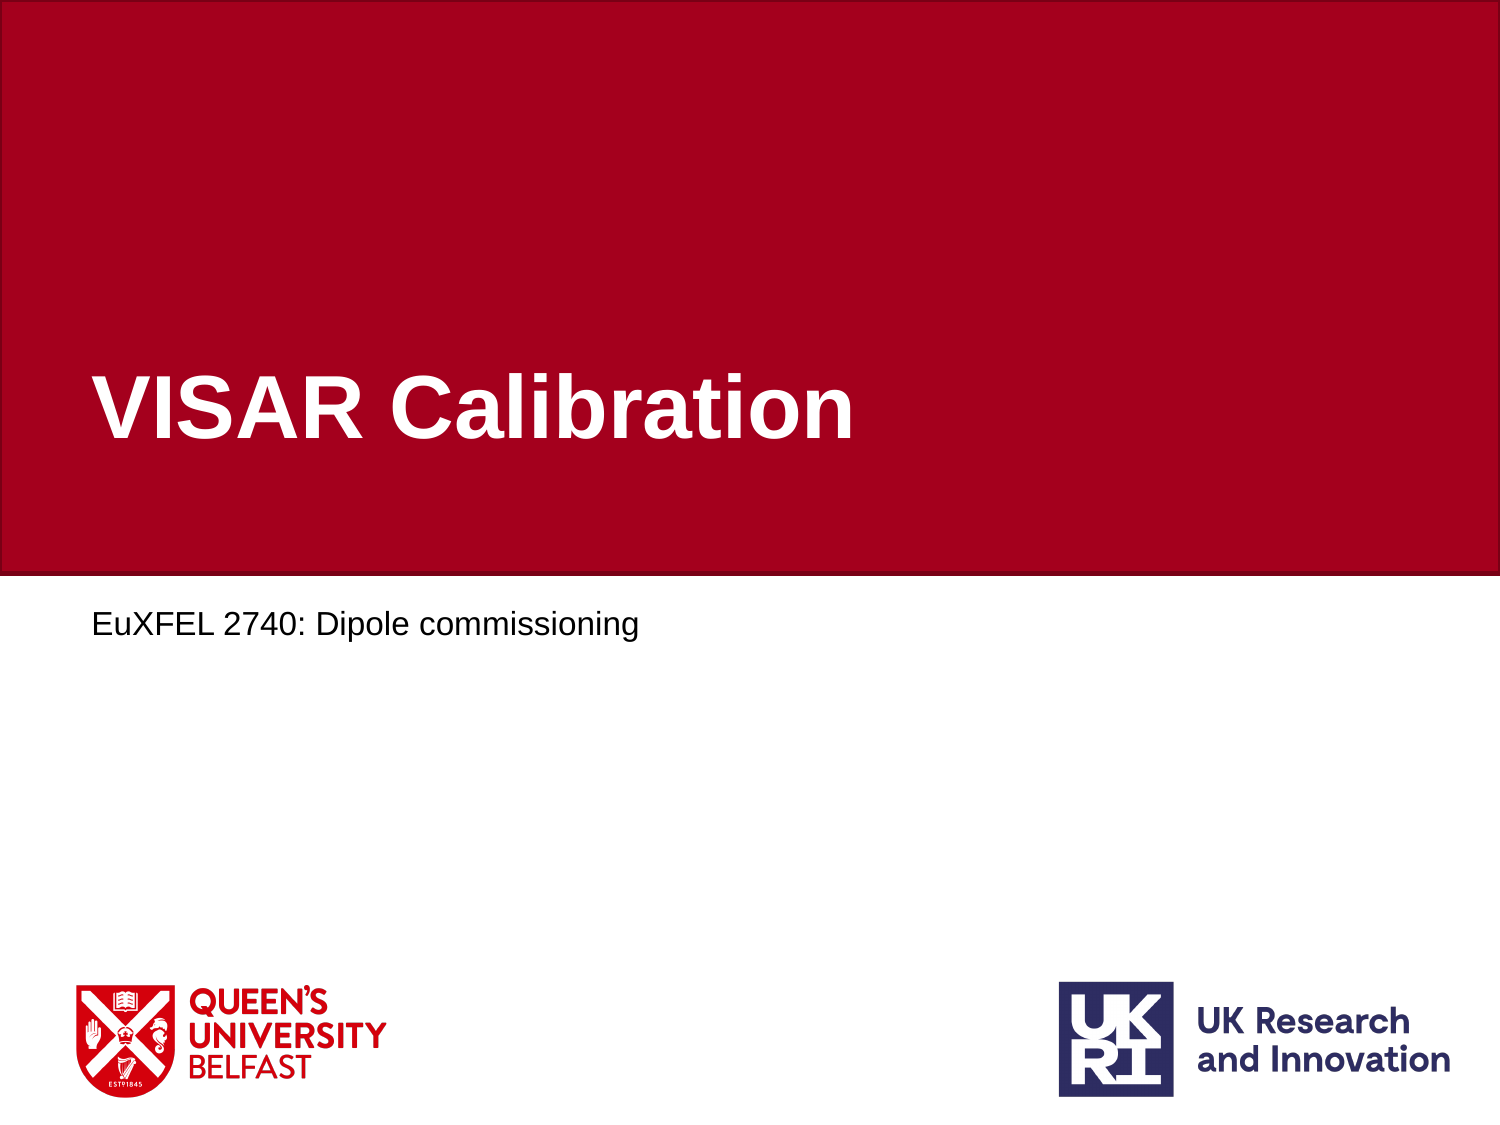

# VISAR Calibration
EuXFEL 2740: Dipole commissioning